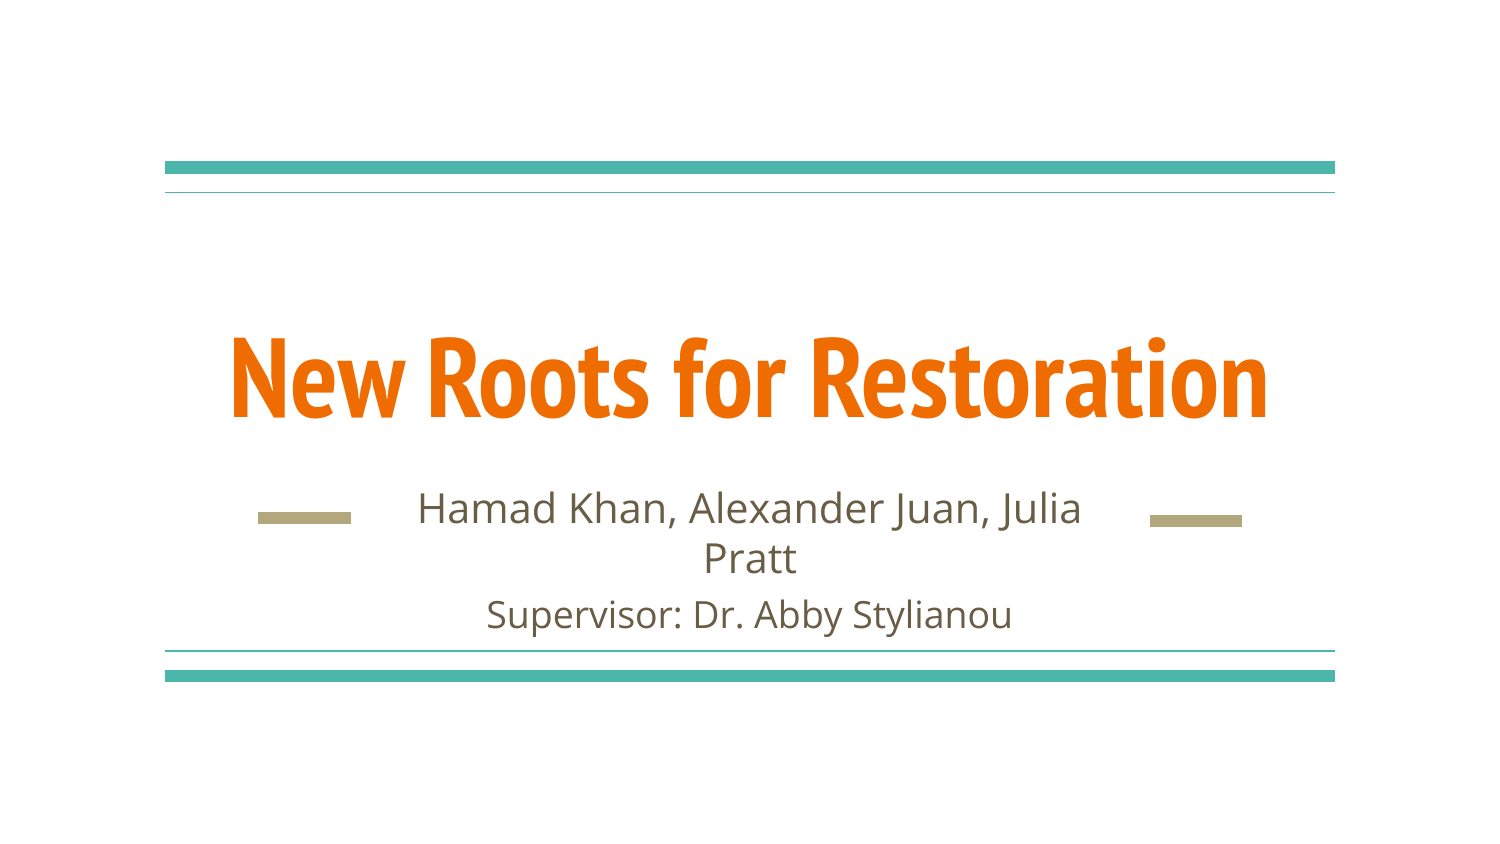

# New Roots for Restoration
Hamad Khan, Alexander Juan, Julia Pratt
Supervisor: Dr. Abby Stylianou